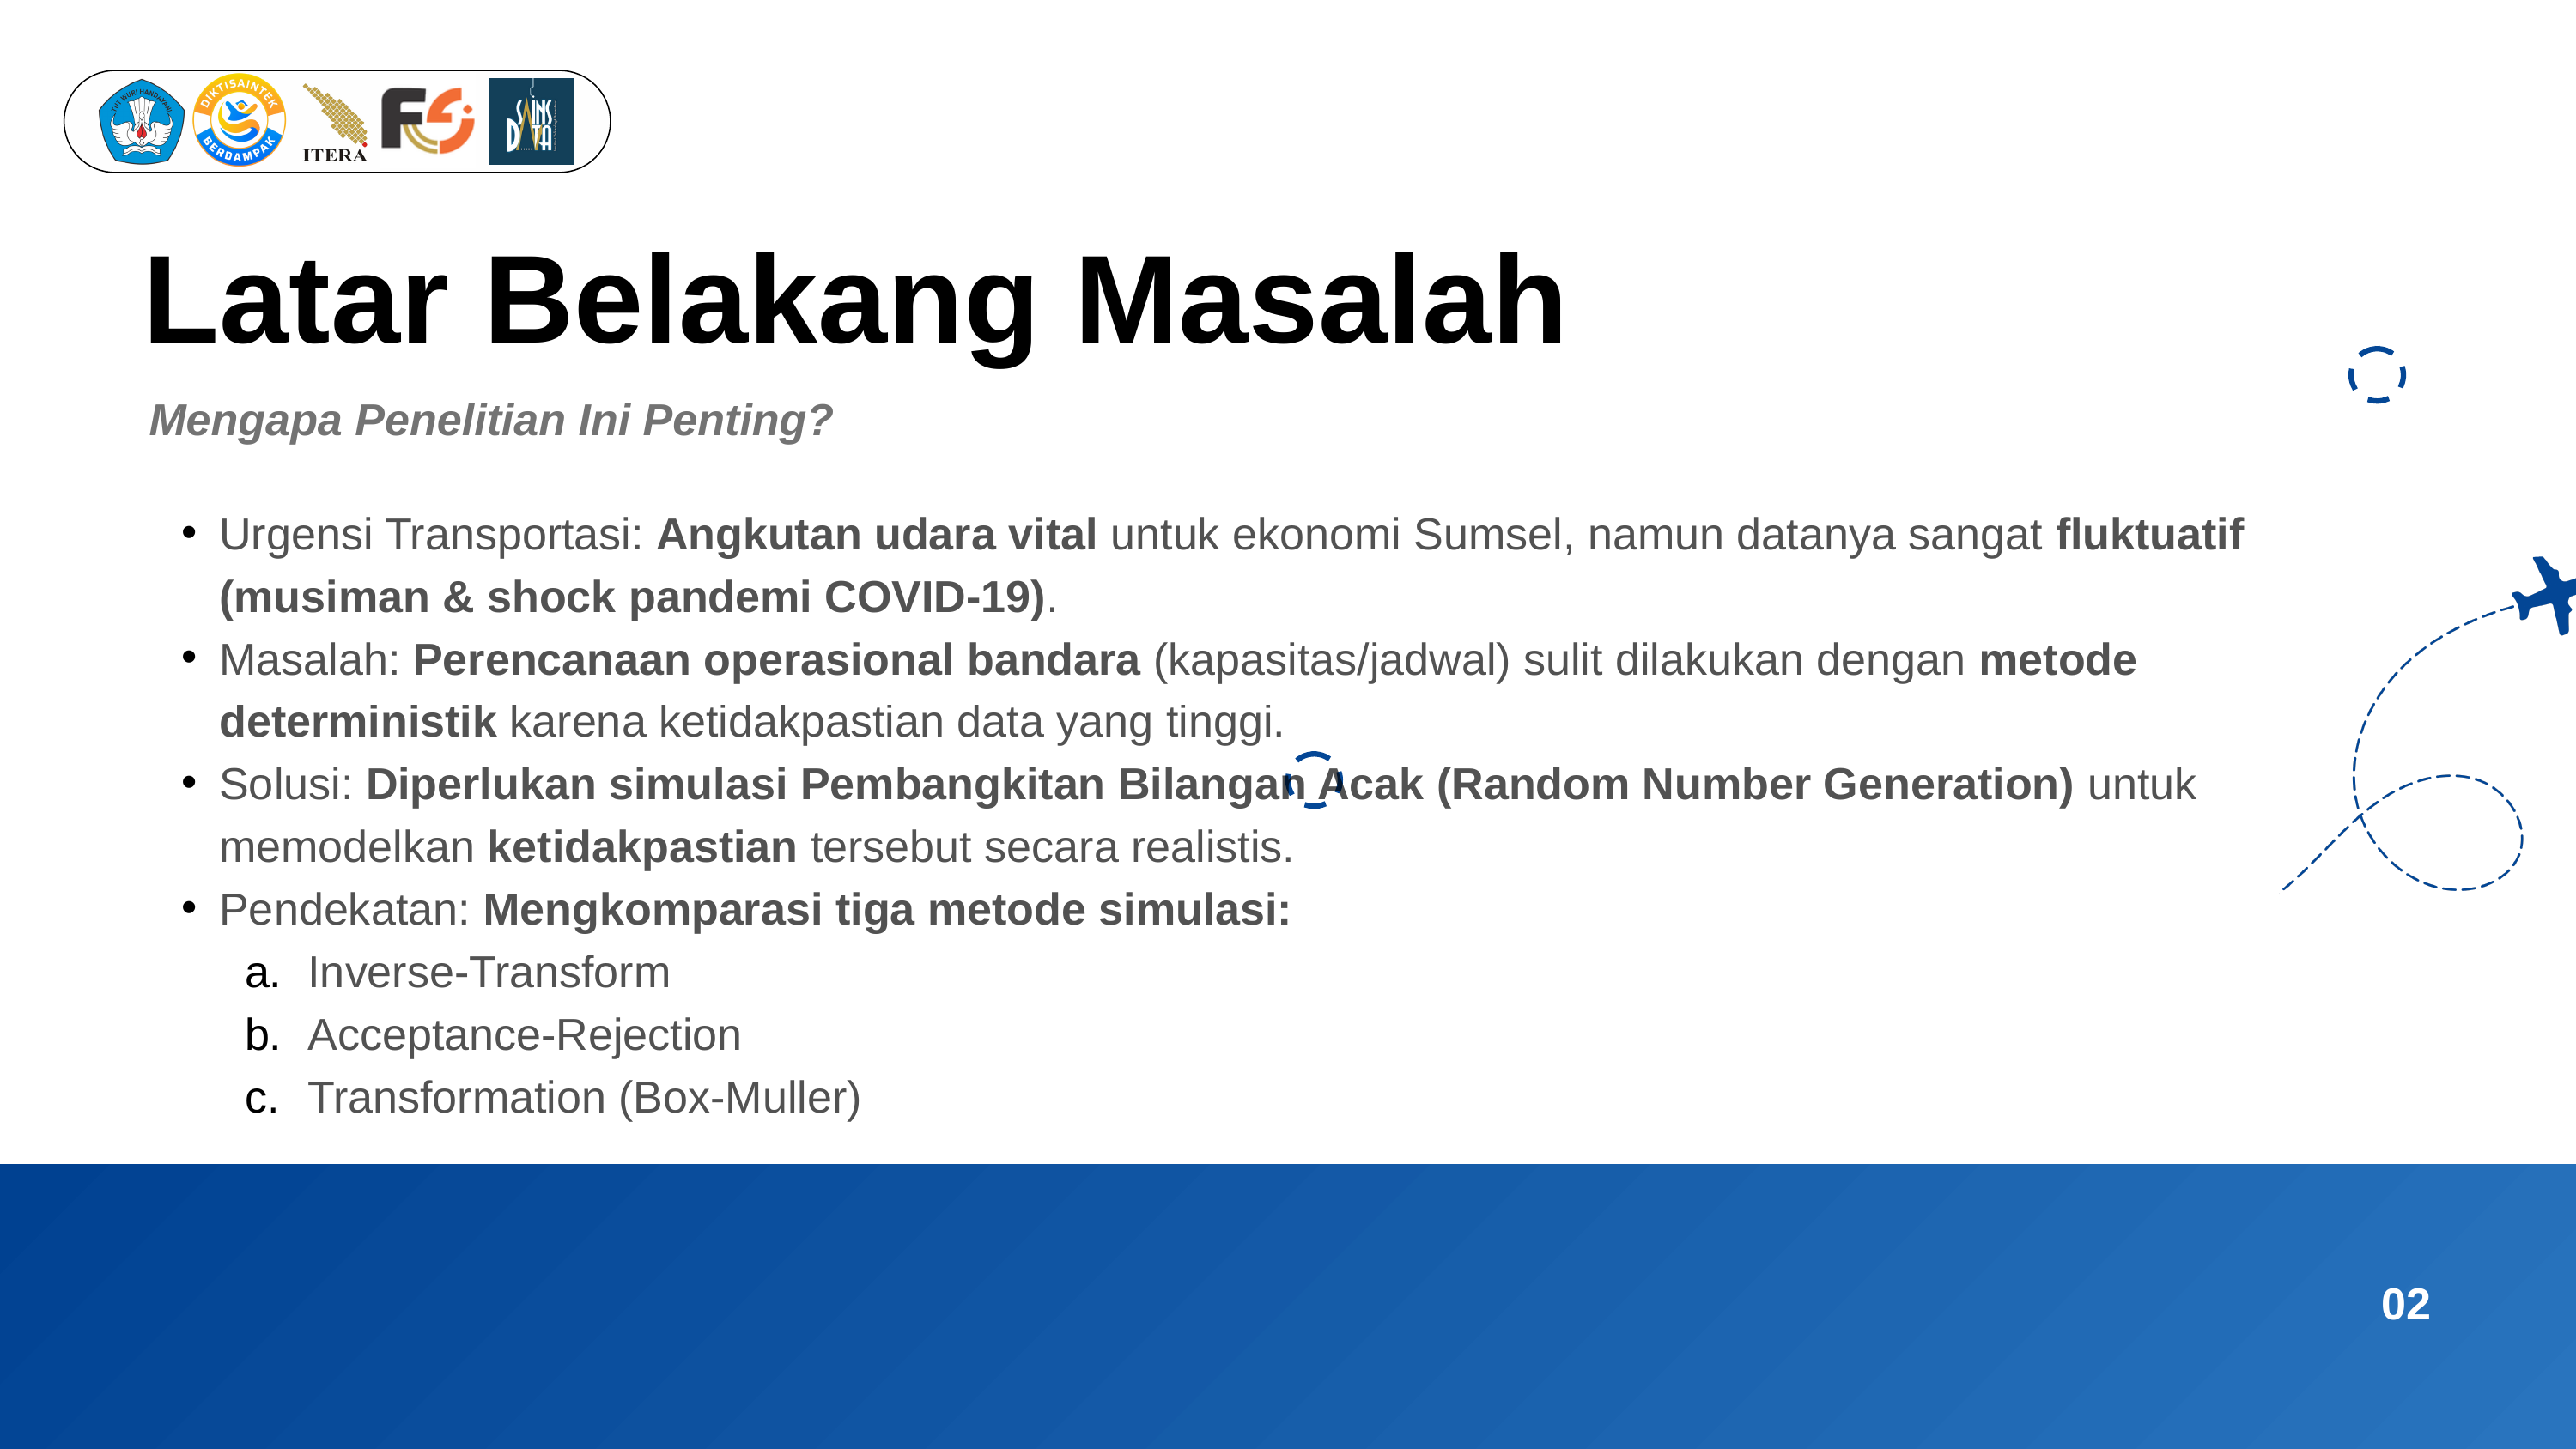

Latar Belakang Masalah

Mengapa Penelitian Ini Penting?

Urgensi Transportasi: Angkutan udara vital untuk ekonomi Sumsel, namun datanya sangat fluktuatif (musiman & shock pandemi COVID-19).
Masalah: Perencanaan operasional bandara (kapasitas/jadwal) sulit dilakukan dengan metode deterministik karena ketidakpastian data yang tinggi.
Solusi: Diperlukan simulasi Pembangkitan Bilangan Acak (Random Number Generation) untuk memodelkan ketidakpastian tersebut secara realistis.
Pendekatan: Mengkomparasi tiga metode simulasi:
 Inverse-Transform
 Acceptance-Rejection
 Transformation (Box-Muller)

02